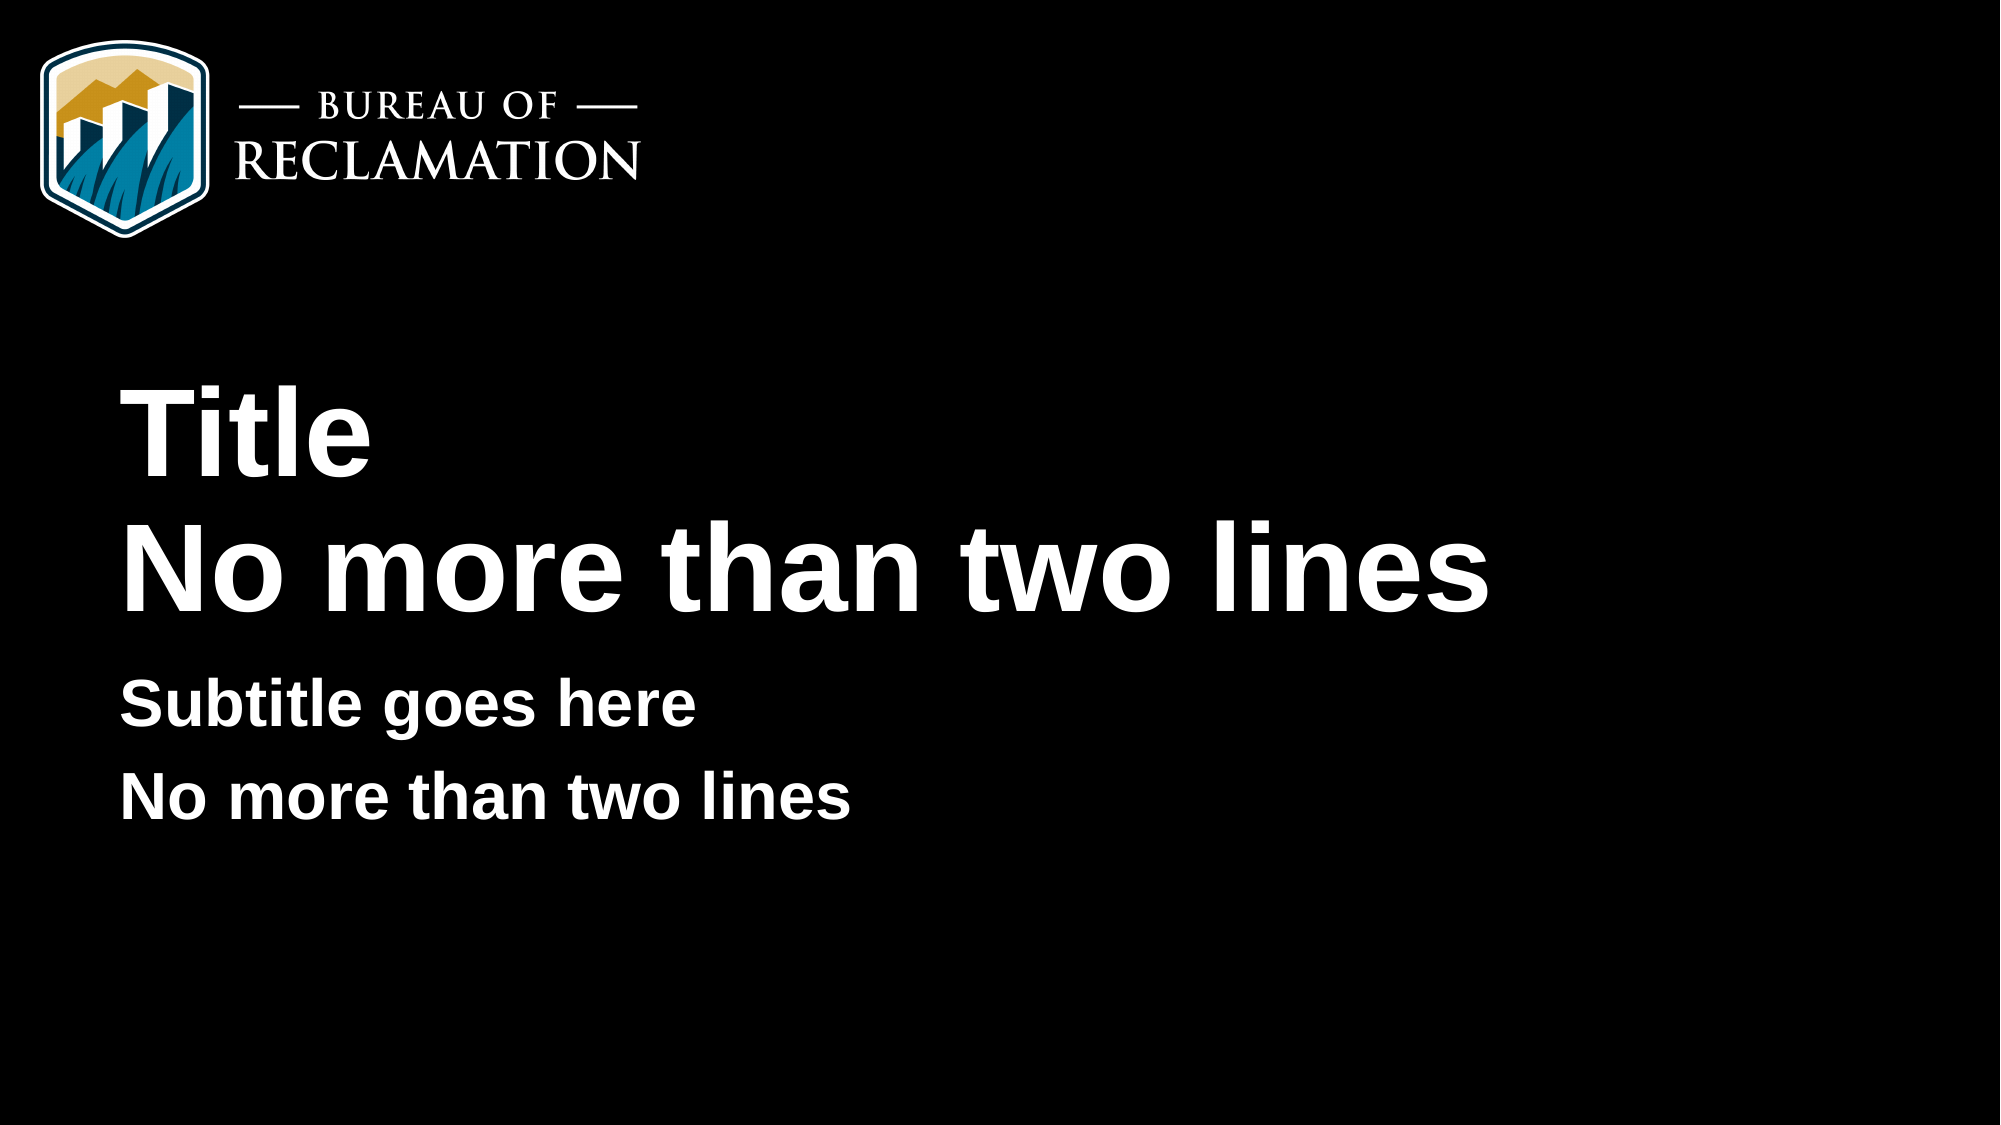

# Title No more than two lines
Subtitle goes here
No more than two lines